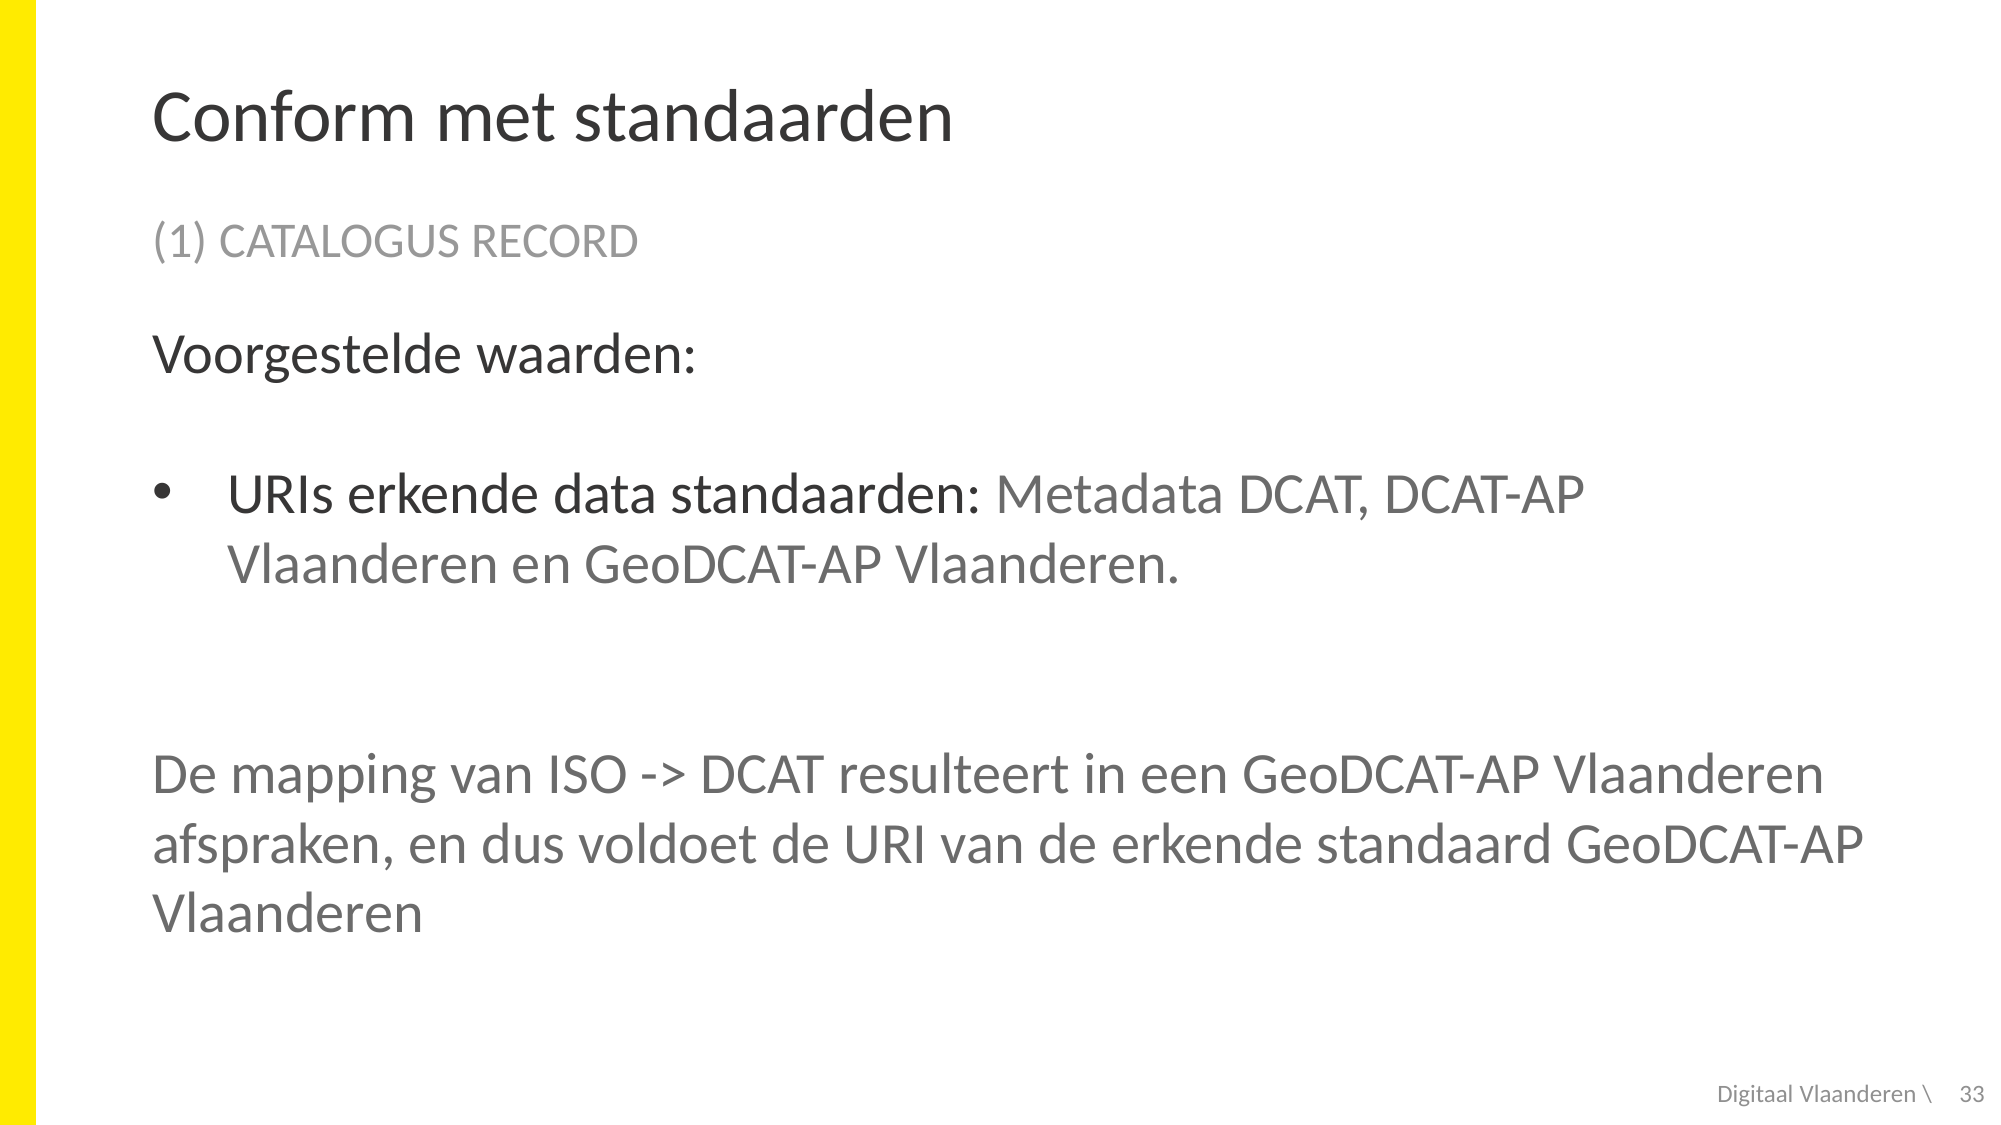

# Conform met standaarden
(1) Catalogus Record
Voorgestelde waarden:

URIs erkende data standaarden: Metadata DCAT, DCAT-AP Vlaanderen en GeoDCAT-AP Vlaanderen.

De mapping van ISO -> DCAT resulteert in een GeoDCAT-AP Vlaanderen afspraken, en dus voldoet de URI van de erkende standaard GeoDCAT-AP Vlaanderen

Digitaal Vlaanderen \
33